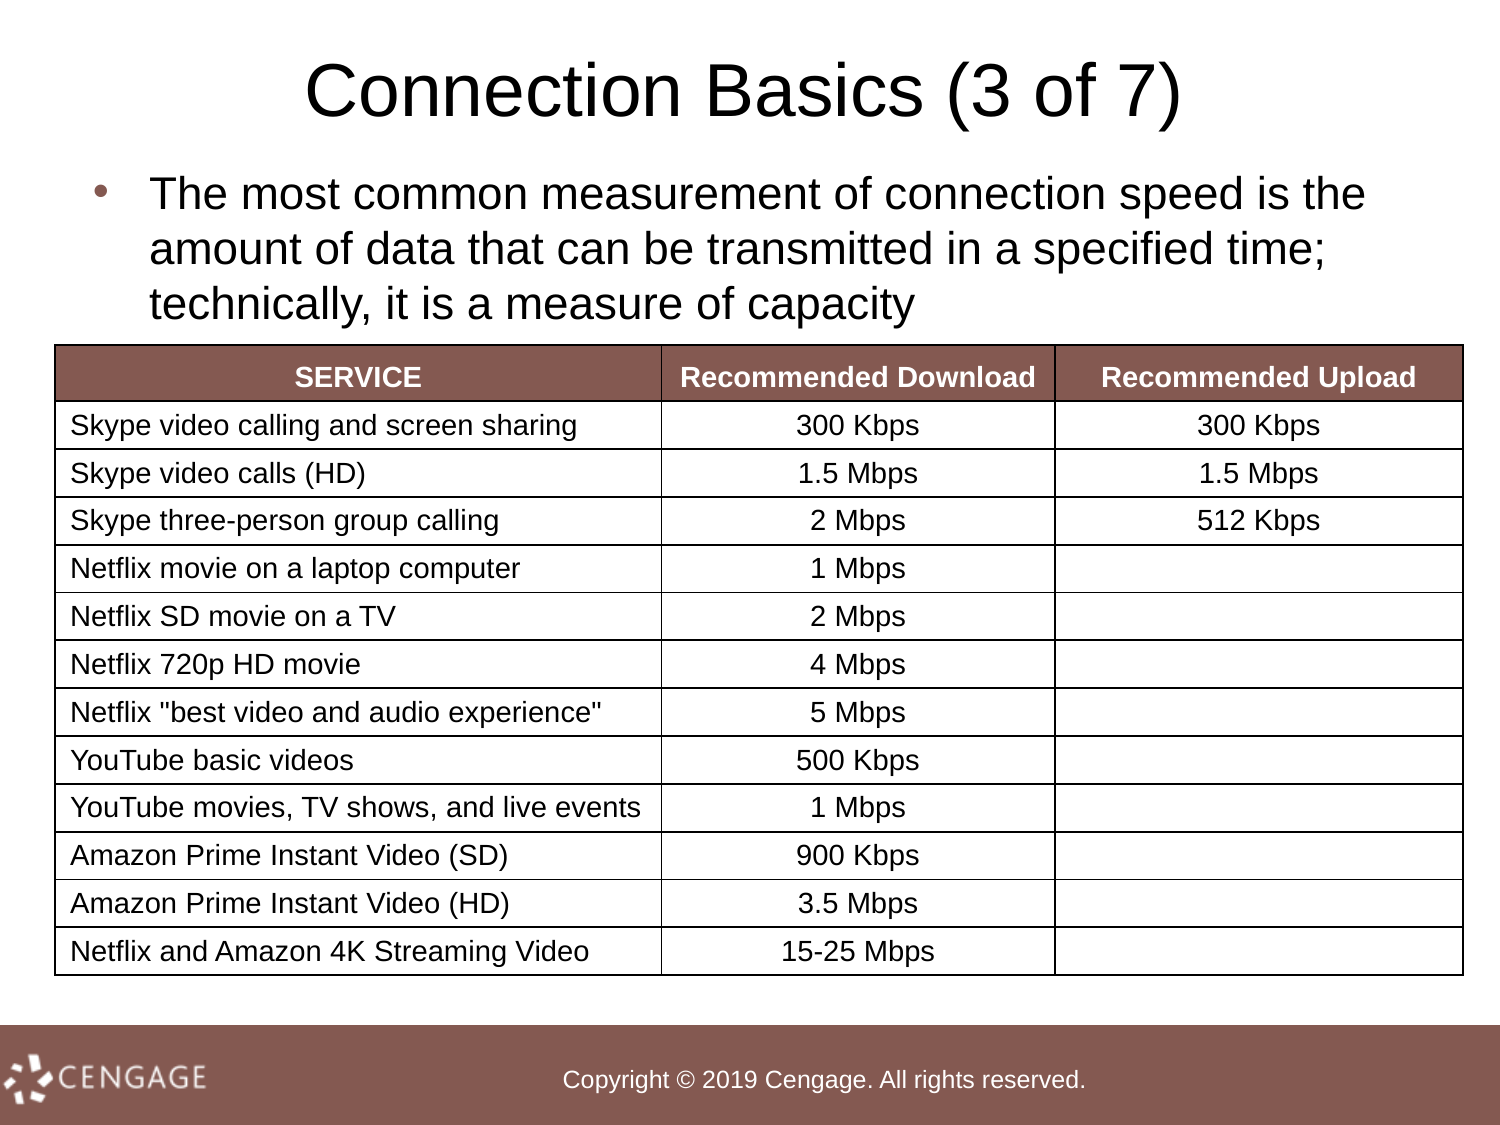

# Connection Basics (3 of 7)
The most common measurement of connection speed is the amount of data that can be transmitted in a specified time; technically, it is a measure of capacity
| SERVICE | Recommended Download | Recommended Upload |
| --- | --- | --- |
| Skype video calling and screen sharing | 300 Kbps | 300 Kbps |
| Skype video calls (HD) | 1.5 Mbps | 1.5 Mbps |
| Skype three-person group calling | 2 Mbps | 512 Kbps |
| Netflix movie on a laptop computer | 1 Mbps |  |
| Netflix SD movie on a TV | 2 Mbps |  |
| Netflix 720p HD movie | 4 Mbps |  |
| Netflix "best video and audio experience" | 5 Mbps |  |
| YouTube basic videos | 500 Kbps |  |
| YouTube movies, TV shows, and live events | 1 Mbps |  |
| Amazon Prime Instant Video (SD) | 900 Kbps |  |
| Amazon Prime Instant Video (HD) | 3.5 Mbps |  |
| Netflix and Amazon 4K Streaming Video | 15-25 Mbps |  |